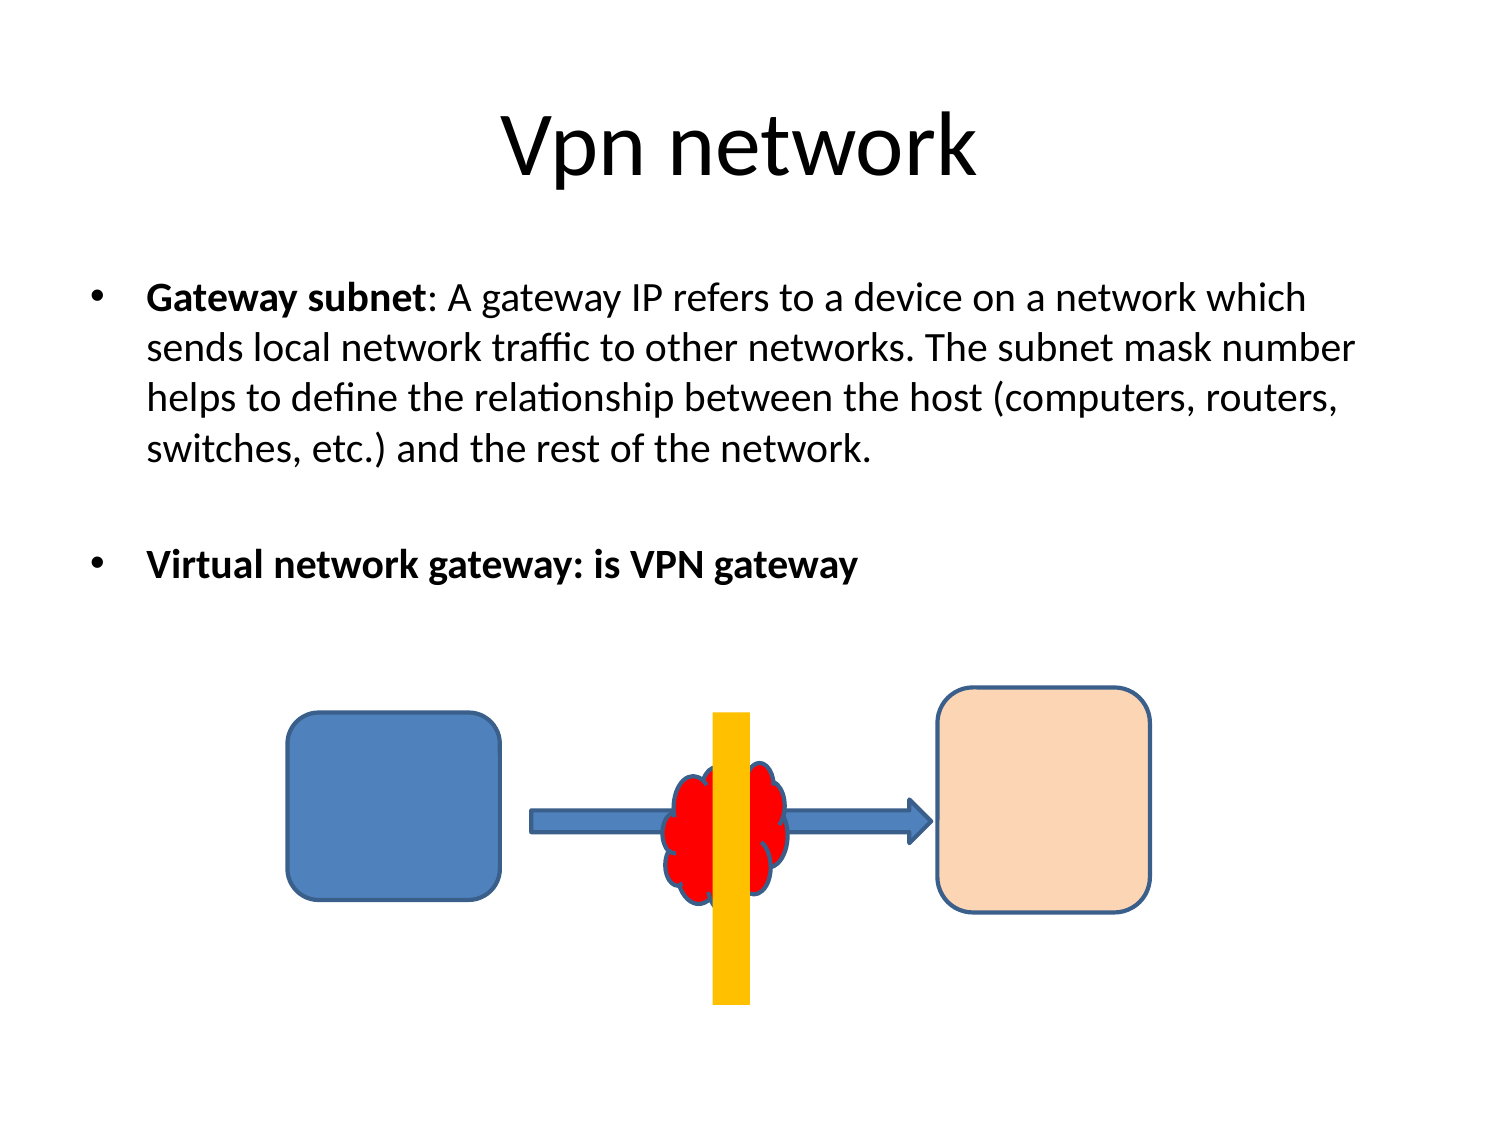

# Vpn network
Gateway subnet: A gateway IP refers to a device on a network which sends local network traffic to other networks. The subnet mask number helps to define the relationship between the host (computers, routers, switches, etc.) and the rest of the network.

Virtual network gateway: is VPN gateway